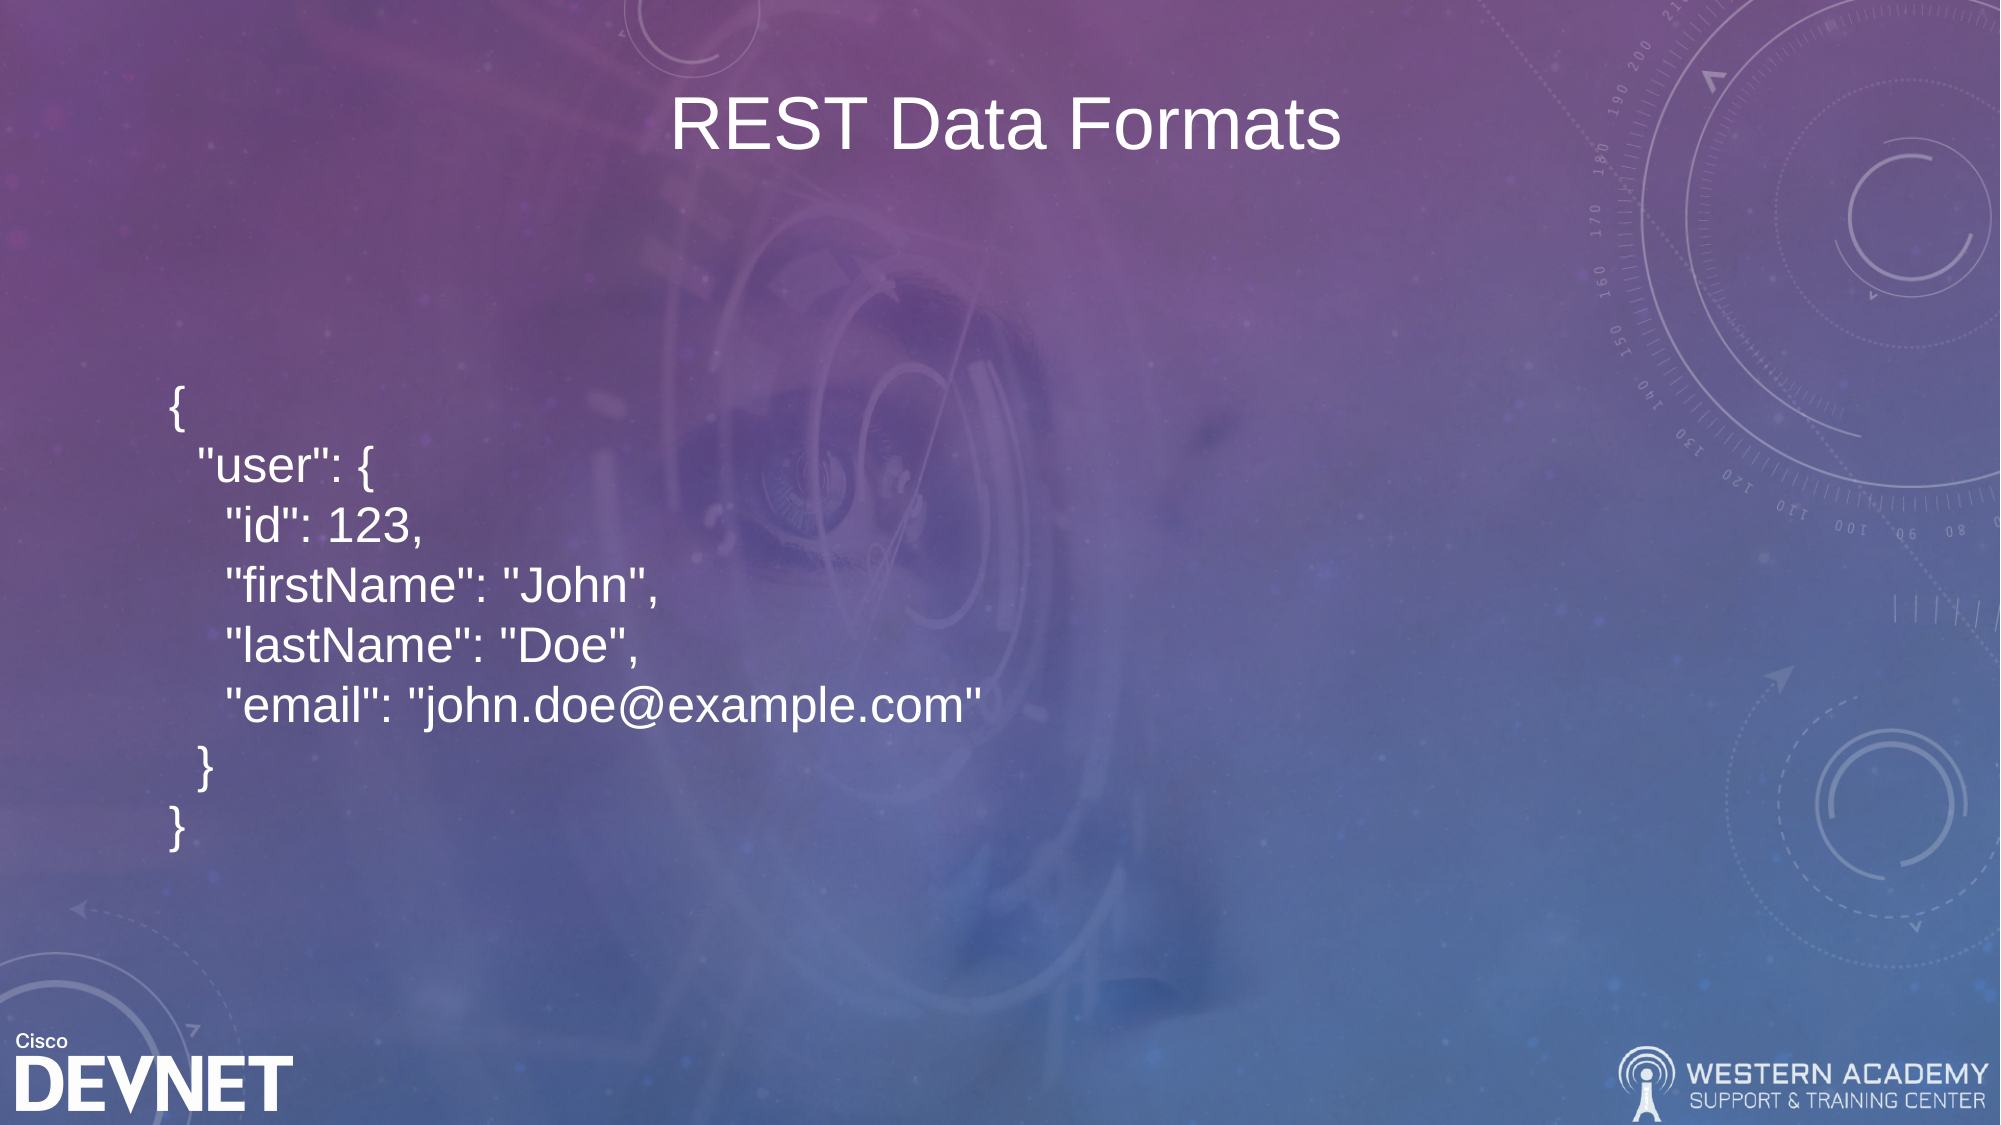

# REST Data Formats
{
  "user": {
    "id": 123,
    "firstName": "John",
    "lastName": "Doe",
    "email": "john.doe@example.com"
  }
}